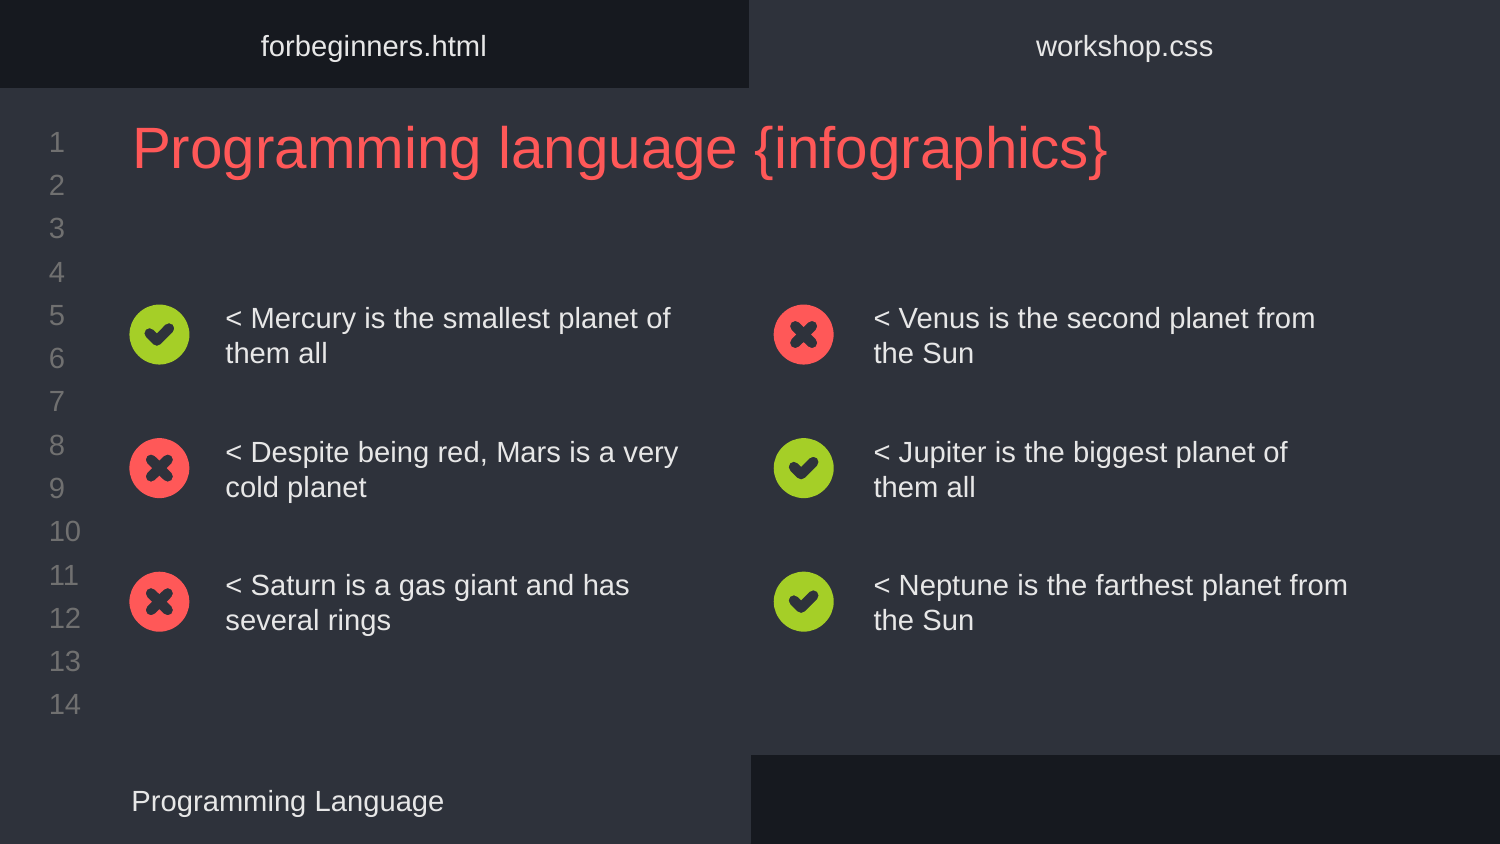

forbeginners.html
workshop.css
# Programming language {infographics}
< Mercury is the smallest planet of them all
< Venus is the second planet from the Sun

< Despite being red, Mars is a very cold planet
< Jupiter is the biggest planet of them all

< Saturn is a gas giant and has several rings
< Neptune is the farthest planet from the Sun

Programming Language